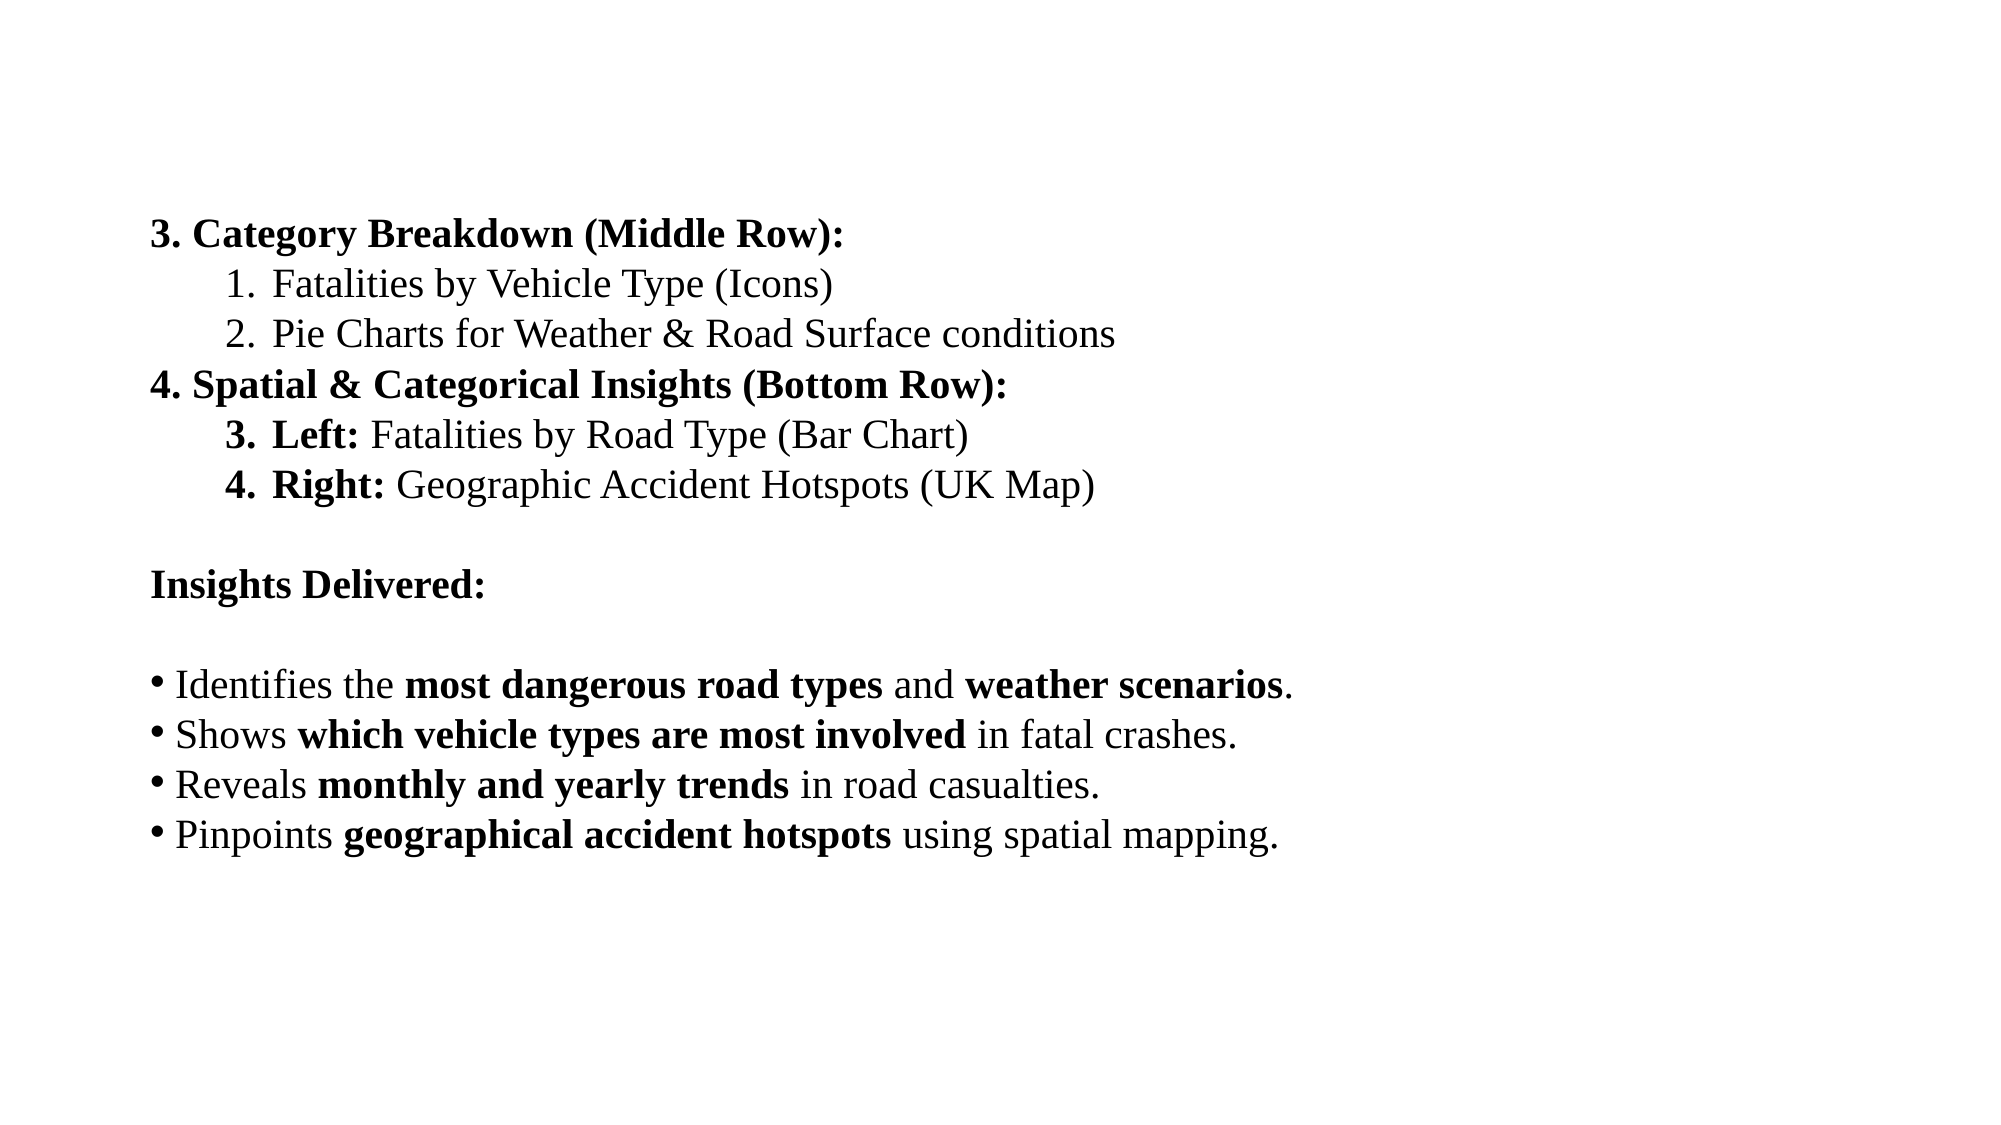

3. Category Breakdown (Middle Row):
Fatalities by Vehicle Type (Icons)
Pie Charts for Weather & Road Surface conditions
4. Spatial & Categorical Insights (Bottom Row):
Left: Fatalities by Road Type (Bar Chart)
Right: Geographic Accident Hotspots (UK Map)

Insights Delivered:

 Identifies the most dangerous road types and weather scenarios.
 Shows which vehicle types are most involved in fatal crashes.
 Reveals monthly and yearly trends in road casualties.
 Pinpoints geographical accident hotspots using spatial mapping.